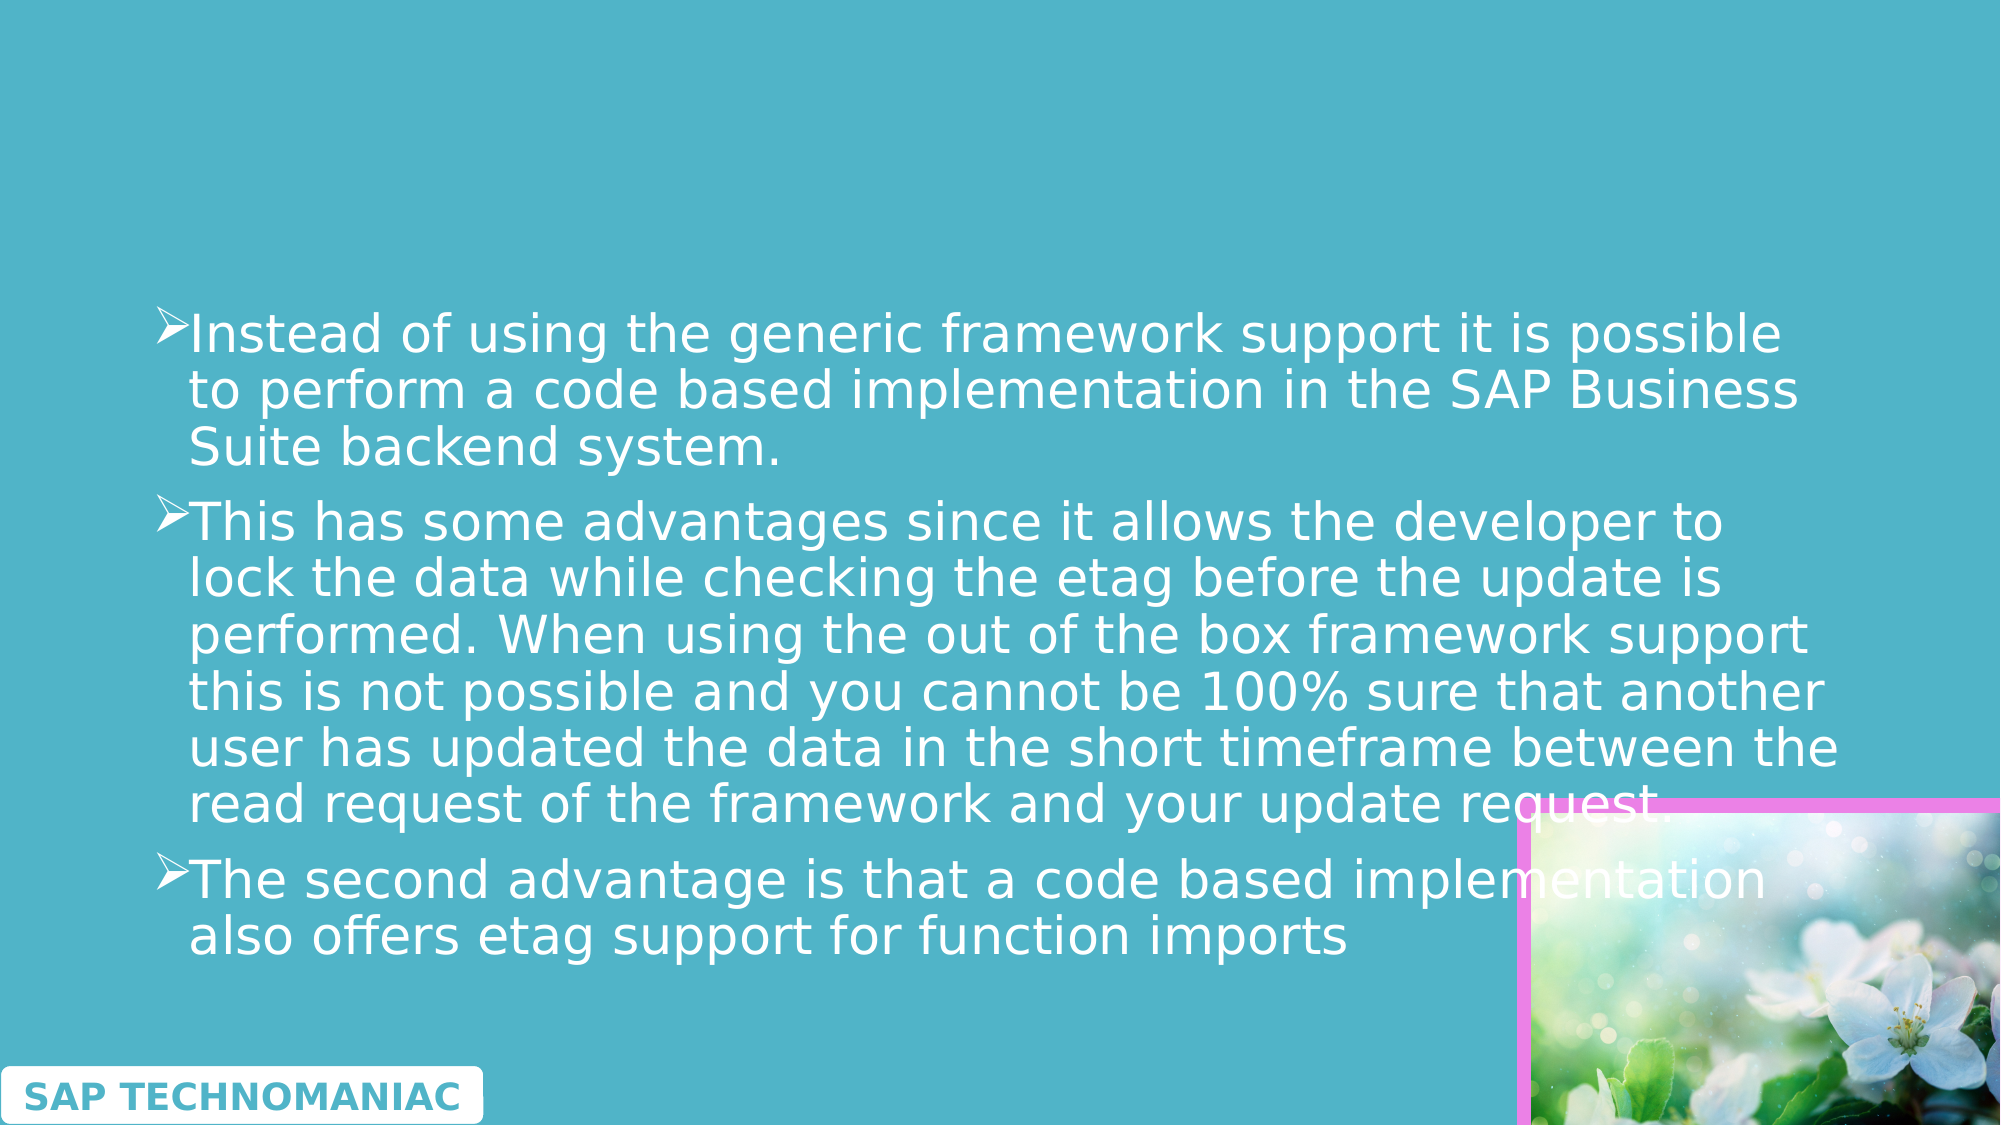

#
Instead of using the generic framework support it is possible to perform a code based implementation in the SAP Business Suite backend system.
This has some advantages since it allows the developer to lock the data while checking the etag before the update is performed. When using the out of the box framework support this is not possible and you cannot be 100% sure that another user has updated the data in the short timeframe between the read request of the framework and your update request.
The second advantage is that a code based implementation also offers etag support for function imports